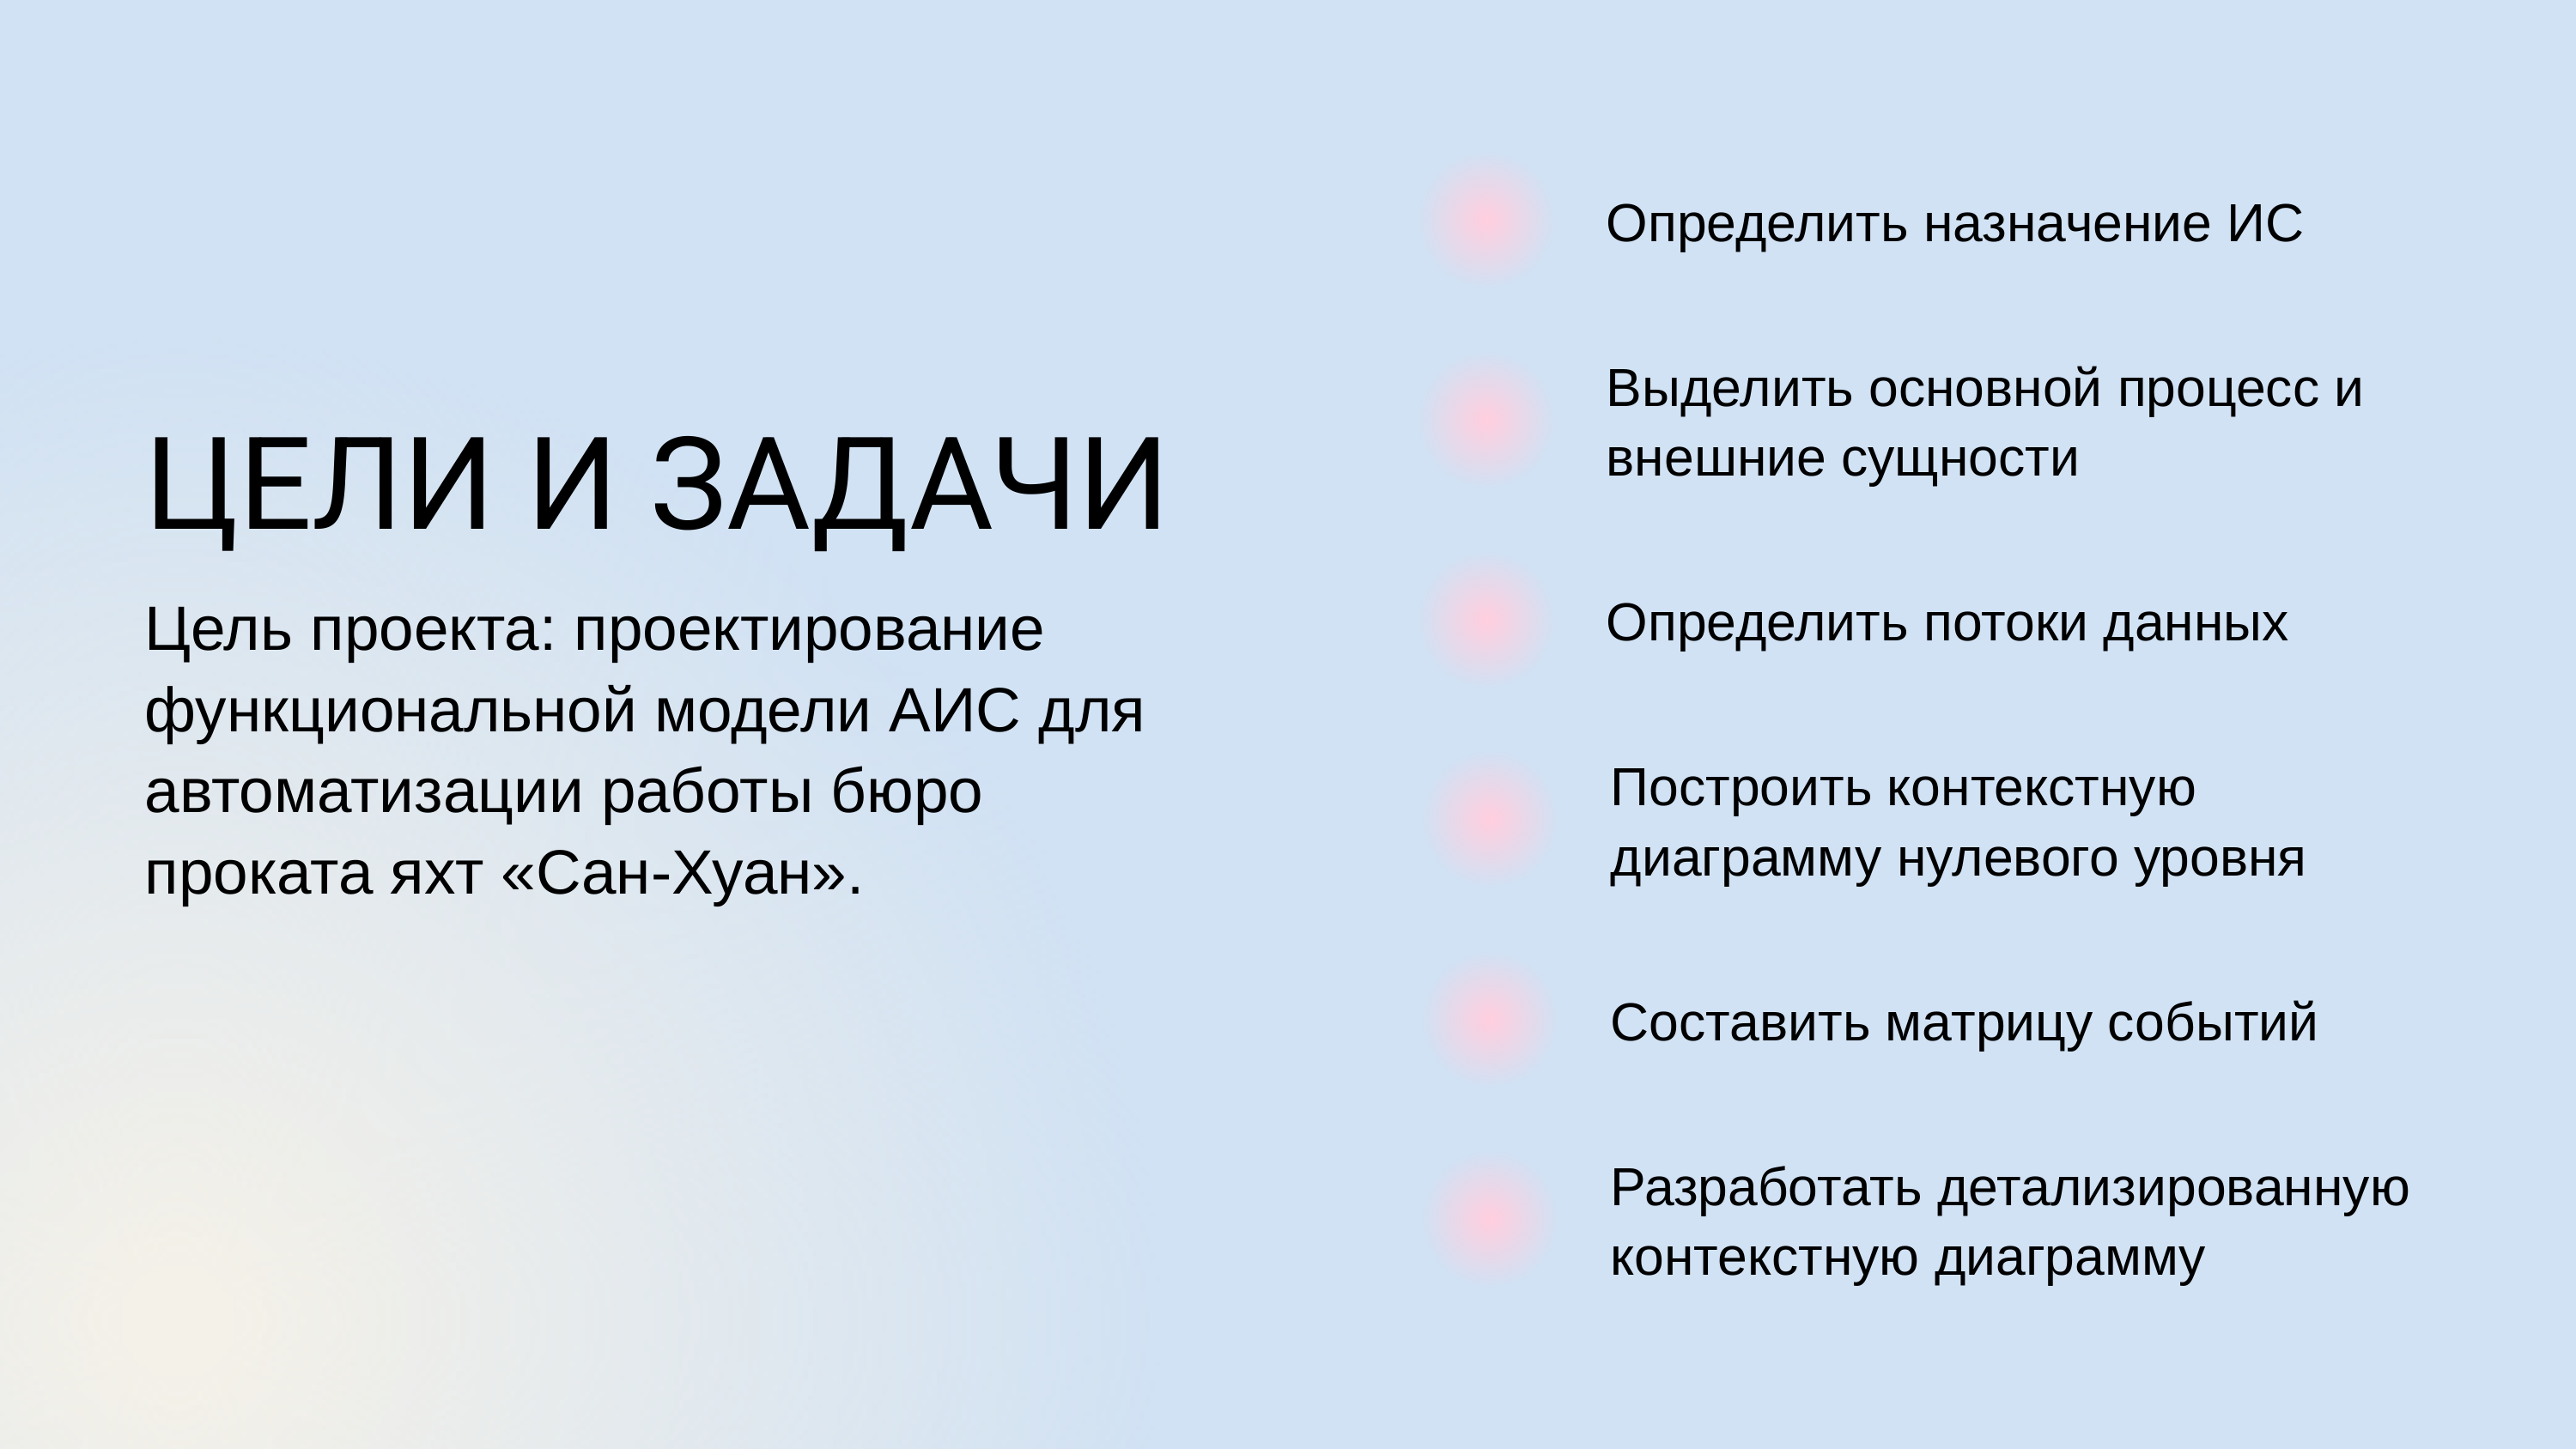

Определить назначение ИС

Выделить основной процесс и внешние сущности
ЦЕЛИ И ЗАДАЧИ
Цель проекта: проектирование функциональной модели АИС для автоматизации работы бюро проката яхт «Сан-Хуан».

Определить потоки данных

Построить контекстную диаграмму нулевого уровня

Составить матрицу событий

Разработать детализированную контекстную диаграмму